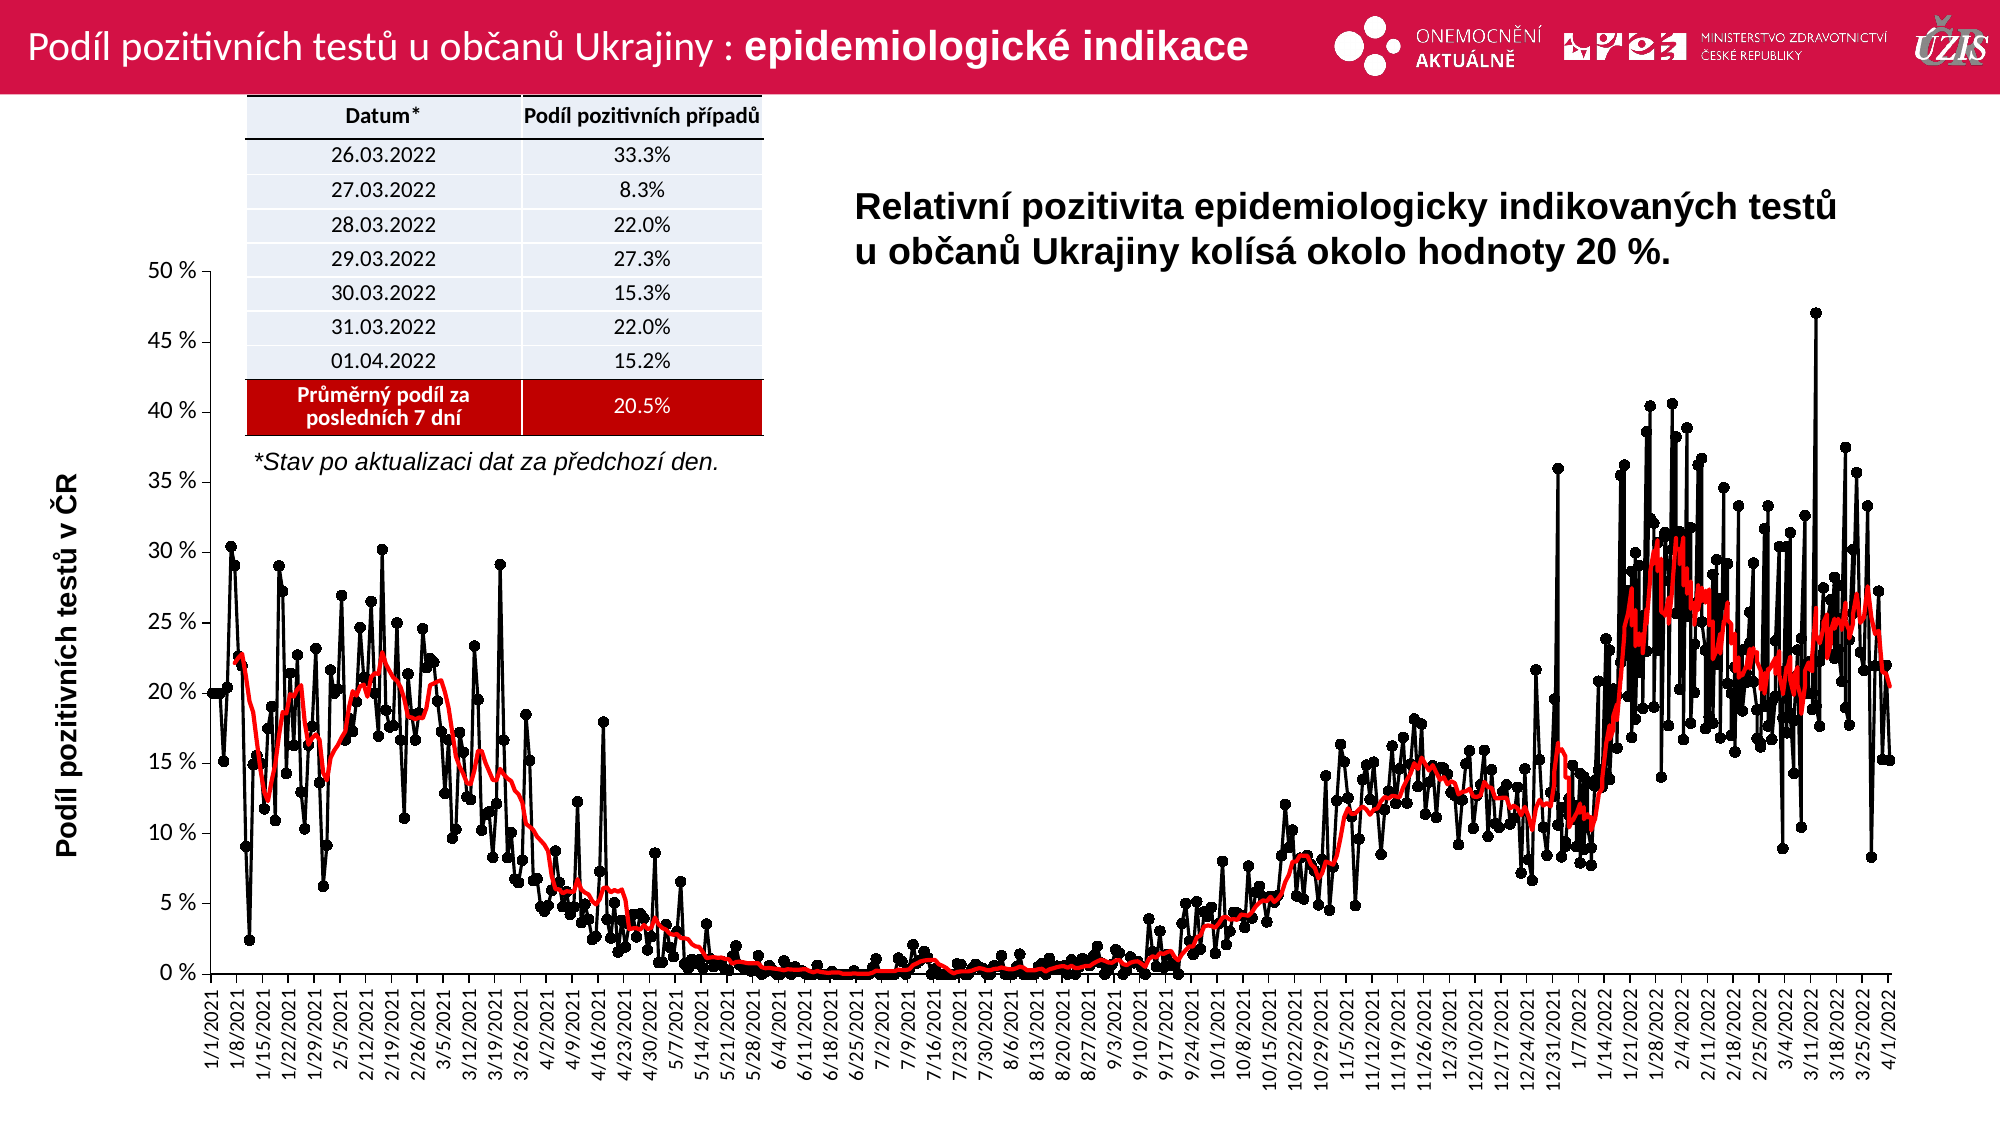

# Podíl pozitivních testů u občanů Ukrajiny : epidemiologické indikace
| Datum\* | Podíl pozitivních případů |
| --- | --- |
| 26.03.2022 | 33.3% |
| 27.03.2022 | 8.3% |
| 28.03.2022 | 22.0% |
| 29.03.2022 | 27.3% |
| 30.03.2022 | 15.3% |
| 31.03.2022 | 22.0% |
| 01.04.2022 | 15.2% |
| Průměrný podíl za posledních 7 dní | 20.5% |
Relativní pozitivita epidemiologicky indikovaných testů u občanů Ukrajiny kolísá okolo hodnoty 20 %.

### Chart

| Category |  |
|---|---|
| 44197 | 0.2 |
| 44198 | 0.2 |
| 44199 | 0.2 |
| 44200 | 0.151515151515 |
| 44201 | 0.204081632653 |
| 44202 | 0.304347826086 |
| 44203 | 0.290909090909 |
| 44204 | 0.226415094339 |
| 44205 | 0.219512195121 |
| 44206 | 0.090909090909 |
| 44207 | 0.024096385542 |
| 44208 | 0.149122807017 |
| 44209 | 0.155844155844 |
| 44210 | 0.15 |
| 44211 | 0.117647058823 |
| 44212 | 0.175 |
| 44213 | 0.190476190476 |
| 44214 | 0.109375 |
| 44215 | 0.290697674418 |
| 44216 | 0.272727272727 |
| 44217 | 0.142857142857 |
| 44218 | 0.214285714285 |
| 44219 | 0.162790697674 |
| 44220 | 0.227272727272 |
| 44221 | 0.129629629629 |
| 44222 | 0.103448275862 |
| 44223 | 0.16304347826 |
| 44224 | 0.176470588235 |
| 44225 | 0.231884057971 |
| 44226 | 0.136363636363 |
| 44227 | 0.0625 |
| 44228 | 0.091836734693 |
| 44229 | 0.21649484536 |
| 44230 | 0.2 |
| 44231 | 0.202898550724 |
| 44232 | 0.269662921348 |
| 44233 | 0.166666666666 |
| 44234 | 0.181818181818 |
| 44235 | 0.172727272727 |
| 44236 | 0.19387755102 |
| 44237 | 0.246913580246 |
| 44238 | 0.211111111111 |
| 44239 | 0.209523809523 |
| 44240 | 0.265306122448 |
| 44241 | 0.2 |
| 44242 | 0.169491525423 |
| 44243 | 0.302325581395 |
| 44244 | 0.187969924812 |
| 44245 | 0.175925925925 |
| 44246 | 0.176923076923 |
| 44247 | 0.25 |
| 44248 | 0.166666666666 |
| 44249 | 0.111111111111 |
| 44250 | 0.213740458015 |
| 44251 | 0.184931506849 |
| 44252 | 0.166666666666 |
| 44253 | 0.186046511627 |
| 44254 | 0.245901639344 |
| 44255 | 0.218181818181 |
| 44256 | 0.224852071005 |
| 44257 | 0.222222222222 |
| 44258 | 0.194444444444 |
| 44259 | 0.172566371681 |
| 44260 | 0.128712871287 |
| 44261 | 0.166666666666 |
| 44262 | 0.096774193548 |
| 44263 | 0.103202846975 |
| 44264 | 0.172106824925 |
| 44265 | 0.158054711246 |
| 44266 | 0.126315789473 |
| 44267 | 0.124277456647 |
| 44268 | 0.233644859813 |
| 44269 | 0.19540229885 |
| 44270 | 0.10242587601 |
| 44271 | 0.113756613756 |
| 44272 | 0.115501519756 |
| 44273 | 0.083129584352 |
| 44274 | 0.121405750798 |
| 44275 | 0.291666666666 |
| 44276 | 0.166666666666 |
| 44277 | 0.082901554404 |
| 44278 | 0.100817438692 |
| 44279 | 0.067692307692 |
| 44280 | 0.065217391304 |
| 44281 | 0.081168831168 |
| 44282 | 0.184782608695 |
| 44283 | 0.152173913043 |
| 44284 | 0.066502463054 |
| 44285 | 0.06798245614 |
| 44286 | 0.048048048048 |
| 44287 | 0.044883303411 |
| 44288 | 0.048951048951 |
| 44289 | 0.059701492537 |
| 44290 | 0.087719298245 |
| 44291 | 0.065420560747 |
| 44292 | 0.048092868988 |
| 44293 | 0.058685446009 |
| 44294 | 0.042654028436 |
| 44295 | 0.047794117647 |
| 44296 | 0.122807017543 |
| 44297 | 0.036585365853 |
| 44298 | 0.049886621315 |
| 44299 | 0.0390625 |
| 44300 | 0.024691358024 |
| 44301 | 0.026809651474 |
| 44302 | 0.073170731707 |
| 44303 | 0.179487179487 |
| 44304 | 0.038834951456 |
| 44305 | 0.025700934579 |
| 44306 | 0.050890585241 |
| 44307 | 0.015789473684 |
| 44308 | 0.038461538461 |
| 44309 | 0.019379844961 |
| 44310 | 0.035714285714 |
| 44311 | 0.042553191489 |
| 44312 | 0.026570048309 |
| 44313 | 0.043062200956 |
| 44314 | 0.03981264637 |
| 44315 | 0.017316017316 |
| 44316 | 0.026717557251 |
| 44317 | 0.086206896551 |
| 44318 | 0.008264462809 |
| 44319 | 0.008492569002 |
| 44320 | 0.035264483627 |
| 44321 | 0.019178082191 |
| 44322 | 0.0125 |
| 44323 | 0.030434782608 |
| 44324 | 0.065789473684 |
| 44325 | 0.007352941176 |
| 44326 | 0.00406504065 |
| 44327 | 0.010526315789 |
| 44328 | 0.007653061224 |
| 44329 | 0.010256410256 |
| 44330 | 0.004347826086 |
| 44331 | 0.035714285714 |
| 44332 | 0.010989010989 |
| 44333 | 0.005319148936 |
| 44334 | 0.0073800738 |
| 44335 | 0.009132420091 |
| 44336 | 0.003333333333 |
| 44337 | 0.002652519893 |
| 44338 | 0.012987012987 |
| 44339 | 0.020202020202 |
| 44340 | 0.006472491909 |
| 44341 | 0.004597701149 |
| 44342 | 0.004950495049 |
| 44343 | 0.002320185614 |
| 44344 | 0.003058103975 |
| 44345 | 0.013157894736 |
| 44346 | 0.0 |
| 44347 | 0.001721170395 |
| 44348 | 0.00606060606 |
| 44349 | 0.0025 |
| 44350 | 0.0 |
| 44351 | 0.0 |
| 44352 | 0.009523809523 |
| 44353 | 0.005154639175 |
| 44354 | 0.0 |
| 44355 | 0.005102040816 |
| 44356 | 0.002336448598 |
| 44357 | 0.002202643171 |
| 44358 | 0.0 |
| 44359 | 0.0 |
| 44360 | 0.0 |
| 44361 | 0.006423982869 |
| 44362 | 0.0 |
| 44363 | 0.0 |
| 44364 | 0.0 |
| 44365 | 0.001855287569 |
| 44366 | 0.0 |
| 44367 | 0.0 |
| 44368 | 0.0 |
| 44369 | 0.0 |
| 44370 | 0.0 |
| 44371 | 0.002331002331 |
| 44372 | 0.0 |
| 44373 | 0.0 |
| 44374 | 0.0 |
| 44375 | 0.0 |
| 44376 | 0.004629629629 |
| 44377 | 0.010869565217 |
| 44378 | 0.0 |
| 44379 | 0.0 |
| 44380 | 0.0 |
| 44381 | 0.0 |
| 44382 | 0.0 |
| 44383 | 0.011494252873 |
| 44384 | 0.009259259259 |
| 44385 | 0.0 |
| 44386 | 0.0036900369 |
| 44387 | 0.020979020979 |
| 44388 | 0.007936507936 |
| 44389 | 0.01 |
| 44390 | 0.016304347826 |
| 44391 | 0.011560693641 |
| 44392 | 0.0 |
| 44393 | 0.003861003861 |
| 44394 | 0.0 |
| 44395 | 0.0 |
| 44396 | 0.0 |
| 44397 | 0.0 |
| 44398 | 0.0 |
| 44399 | 0.007326007326 |
| 44400 | 0.006779661016 |
| 44401 | 0.0 |
| 44402 | 0.0 |
| 44403 | 0.004032258064 |
| 44404 | 0.007042253521 |
| 44405 | 0.005076142131 |
| 44406 | 0.004032258064 |
| 44407 | 0.0 |
| 44408 | 0.0 |
| 44409 | 0.00606060606 |
| 44410 | 0.005291005291 |
| 44411 | 0.013157894736 |
| 44412 | 0.0 |
| 44413 | 0.0 |
| 44414 | 0.0 |
| 44415 | 0.005128205128 |
| 44416 | 0.014285714285 |
| 44417 | 0.0 |
| 44418 | 0.0 |
| 44419 | 0.0 |
| 44420 | 0.0 |
| 44421 | 0.005376344086 |
| 44422 | 0.007633587786 |
| 44423 | 0.0 |
| 44424 | 0.011320754716 |
| 44425 | 0.004716981132 |
| 44426 | 0.005747126436 |
| 44427 | 0.004329004329 |
| 44428 | 0.006042296072 |
| 44429 | 0.0 |
| 44430 | 0.010204081632 |
| 44431 | 0.0 |
| 44432 | 0.005102040816 |
| 44433 | 0.011111111111 |
| 44434 | 0.008771929824 |
| 44435 | 0.005970149253 |
| 44436 | 0.013157894736 |
| 44437 | 0.019867549668 |
| 44438 | 0.008163265306 |
| 44439 | 0.0 |
| 44440 | 0.002747252747 |
| 44441 | 0.007058823529 |
| 44442 | 0.017467248908 |
| 44443 | 0.015037593984 |
| 44444 | 0.0 |
| 44445 | 0.0025 |
| 44446 | 0.012307692307 |
| 44447 | 0.008064516129 |
| 44448 | 0.009009009009 |
| 44449 | 0.004926108374 |
| 44450 | 0.0 |
| 44451 | 0.03937007874 |
| 44452 | 0.015957446808 |
| 44453 | 0.005319148936 |
| 44454 | 0.030674846625 |
| 44455 | 0.004784688995 |
| 44456 | 0.014018691588 |
| 44457 | 0.006329113924 |
| 44458 | 0.008 |
| 44459 | 0.0 |
| 44460 | 0.036231884057 |
| 44461 | 0.05035971223 |
| 44462 | 0.02358490566 |
| 44463 | 0.013888888888 |
| 44464 | 0.051612903225 |
| 44465 | 0.017857142857 |
| 44466 | 0.044334975369 |
| 44467 | 0.041322314049 |
| 44468 | 0.047619047619 |
| 44469 | 0.014760147601 |
| 44470 | 0.036036036036 |
| 44471 | 0.080357142857 |
| 44472 | 0.021052631578 |
| 44473 | 0.030612244897 |
| 44474 | 0.044117647058 |
| 44475 | 0.043478260869 |
| 44476 | 0.041666666666 |
| 44477 | 0.033333333333 |
| 44478 | 0.076923076923 |
| 44479 | 0.04 |
| 44480 | 0.058510638297 |
| 44481 | 0.0625 |
| 44482 | 0.055 |
| 44483 | 0.037209302325 |
| 44484 | 0.055350553505 |
| 44485 | 0.051282051282 |
| 44486 | 0.056 |
| 44487 | 0.084444444444 |
| 44488 | 0.120879120879 |
| 44489 | 0.090047393364 |
| 44490 | 0.102564102564 |
| 44491 | 0.055737704918 |
| 44492 | 0.082568807339 |
| 44493 | 0.053475935828 |
| 44494 | 0.084459459459 |
| 44495 | 0.078125 |
| 44496 | 0.073469387755 |
| 44497 | 0.04932735426 |
| 44498 | 0.081690140845 |
| 44499 | 0.141221374045 |
| 44500 | 0.045454545454 |
| 44501 | 0.076252723311 |
| 44502 | 0.123481781376 |
| 44503 | 0.163568773234 |
| 44504 | 0.151111111111 |
| 44505 | 0.125448028673 |
| 44506 | 0.112195121951 |
| 44507 | 0.048780487804 |
| 44508 | 0.096244131455 |
| 44509 | 0.138461538461 |
| 44510 | 0.148876404494 |
| 44511 | 0.124260355029 |
| 44512 | 0.150943396226 |
| 44513 | 0.118421052631 |
| 44514 | 0.085201793721 |
| 44515 | 0.117063492063 |
| 44516 | 0.130360205831 |
| 44517 | 0.162420382165 |
| 44518 | 0.121447028423 |
| 44519 | 0.146095717884 |
| 44520 | 0.168604651162 |
| 44521 | 0.121771217712 |
| 44522 | 0.149509803921 |
| 44523 | 0.181632653061 |
| 44524 | 0.133484162895 |
| 44525 | 0.178053830227 |
| 44526 | 0.113821138211 |
| 44527 | 0.136690647482 |
| 44528 | 0.148305084745 |
| 44529 | 0.111538461538 |
| 44530 | 0.146739130434 |
| 44531 | 0.146726862302 |
| 44532 | 0.142276422764 |
| 44533 | 0.129213483146 |
| 44534 | 0.127208480565 |
| 44535 | 0.092233009708 |
| 44536 | 0.123924268502 |
| 44537 | 0.14971209213 |
| 44538 | 0.15909090909 |
| 44539 | 0.103813559322 |
| 44540 | 0.127272727272 |
| 44541 | 0.13492063492 |
| 44542 | 0.159420289855 |
| 44543 | 0.098073555166 |
| 44544 | 0.145454545454 |
| 44545 | 0.107142857142 |
| 44546 | 0.104325699745 |
| 44547 | 0.12987012987 |
| 44548 | 0.134782608695 |
| 44549 | 0.106918238993 |
| 44550 | 0.111111111111 |
| 44551 | 0.133116883116 |
| 44552 | 0.072033898305 |
| 44553 | 0.146153846153 |
| 44554 | 0.081632653061 |
| 44555 | 0.066666666666 |
| 44556 | 0.216666666666 |
| 44557 | 0.152631578947 |
| 44558 | 0.104545454545 |
| 44559 | 0.084615384615 |
| 44560 | 0.129411764705 |
| 44561 | 0.195876288659 |
| 44562 | 0.36 |
| 44563 | 0.118644067796 |
| 44564 | 0.094224924012 |
| 44565 | 0.125 |
| 44566 | 0.148717948717 |
| 44567 | 0.12 |
| 44568 | 0.142857142857 |
| 44569 | 0.140495867768 |
| 44570 | 0.135922330097 |
| 44571 | 0.089912280701 |
| 44572 | 0.137741046831 |
| 44573 | 0.208588957055 |
| 44574 | 0.133333333333 |
| 44575 | 0.238709677419 |
| 44576 | 0.230769230769 |
| 44577 | 0.192513368983 |
| 44578 | 0.198347107438 |
| 44579 | 0.355140186915 |
| 44580 | 0.362397820163 |
| 44581 | 0.272959183673 |
| 44582 | 0.286863270777 |
| 44583 | 0.3 |
| 44584 | 0.290909090909 |
| 44585 | 0.255033557046 |
| 44586 | 0.386029411764 |
| 44587 | 0.404395604395 |
| 44588 | 0.321100917431 |
| 44589 | 0.307106598984 |
| 44590 | 0.292452830188 |
| 44591 | 0.311475409836 |
| 44592 | 0.28 |
| 44593 | 0.406175771971 |
| 44594 | 0.382352941176 |
| 44595 | 0.314903846153 |
| 44596 | 0.310897435897 |
| 44597 | 0.388888888888 |
| 44598 | 0.317757009345 |
| 44599 | 0.23488372093 |
| 44600 | 0.3625 |
| 44601 | 0.367256637168 |
| 44602 | 0.2304964539 |
| 44603 | 0.266968325791 |
| 44604 | 0.284615384615 |
| 44605 | 0.295081967213 |
| 44606 | 0.267515923566 |
| 44607 | 0.346303501945 |
| 44608 | 0.292207792207 |
| 44609 | 0.2 |
| 44610 | 0.218543046357 |
| 44611 | 0.333333333333 |
| 44612 | 0.230769230769 |
| 44613 | 0.214285714285 |
| 44614 | 0.257731958762 |
| 44615 | 0.292682926829 |
| 44616 | 0.188118811881 |
| 44617 | 0.161764705882 |
| 44618 | 0.317073170731 |
| 44619 | 0.333333333333 |
| 44620 | 0.19387755102 |
| 44621 | 0.197916666666 |
| 44622 | 0.304347826086 |
| 44623 | 0.089285714285 |
| 44624 | 0.304347826086 |
| 44625 | 0.314285714285 |
| 44626 | 0.142857142857 |
| 44627 | 0.230769230769 |
| 44628 | 0.10465116279 |
| 44629 | 0.326530612244 |
| 44630 | 0.222222222222 |
| 44631 | 0.2 |
| 44632 | 0.470588235294 |
| 44633 | 0.176470588235 |
| 44634 | 0.275 |
| 44635 | 0.22891566265 |
| 44636 | 0.266666666666 |
| 44637 | 0.282608695652 |
| 44638 | 0.27659574468 |
| 44639 | 0.208333333333 |
| 44640 | 0.375 |
| 44641 | 0.177419354838 |
| 44642 | 0.302325581395 |
| 44643 | 0.357142857142 |
| 44644 | 0.229166666666 |
| 44645 | 0.216216216216 |
| 44646 | 0.333333333333 |
| 44647 | 0.083333333333 |
| 44648 | 0.219512195121 |
| 44649 | 0.272727272727 |
| 44650 | 0.152777777777 |
| 44651 | 0.22 |
| 44652 | 0.152173913043 |
| 44561 | 0.126864788065 |
| 44562 | 0.106141199226 |
| 44563 | 0.083509108341 |
| 44564 | 0.091005458072 |
| 44565 | 0.112796741115 |
| 44566 | 0.110334334005 |
| 44567 | 0.090709087832 |
| 44568 | 0.079204153189 |
| 44569 | 0.088737681839 |
| 44570 | 0.104473131191 |
| 44571 | 0.077467641853 |
| 44572 | 0.133866458617 |
| 44573 | 0.145490123489 |
| 44574 | 0.140575781993 |
| 44575 | 0.142811412962 |
| 44576 | 0.138667468792 |
| 44577 | 0.202950854474 |
| 44578 | 0.160911142499 |
| 44579 | 0.222082810539 |
| 44580 | 0.226833054693 |
| 44581 | 0.197804706708 |
| 44582 | 0.168490818436 |
| 44583 | 0.181598279878 |
| 44584 | 0.214566345441 |
| 44585 | 0.189262067115 |
| 44586 | 0.229834992317 |
| 44587 | 0.32443220314 |
| 44588 | 0.190178791883 |
| 44589 | 0.230581409086 |
| 44590 | 0.140345839059 |
| 44591 | 0.314392924149 |
| 44592 | 0.176951868349 |
| 44593 | 0.302314361724 |
| 44594 | 0.256928367152 |
| 44595 | 0.202729731027 |
| 44596 | 0.166889161495 |
| 44597 | 0.254806935834 |
| 44598 | 0.17867352773 |
| 44599 | 0.200461840874 |
| 44600 | 0.264981978863 |
| 44601 | 0.250801813758 |
| 44602 | 0.174673845516 |
| 44603 | 0.183283681821 |
| 44604 | 0.178830227743 |
| 44605 | 0.220448399197 |
| 44606 | 0.168178993163 |
| 44607 | 0.263677919423 |
| 44608 | 0.206870705808 |
| 44609 | 0.17000190585 |
| 44610 | 0.15814995925 |
| 44611 | 0.190282131661 |
| 44612 | 0.187367228437 |
| 44613 | 0.207564575645 |
| 44614 | 0.235707653534 |
| 44615 | 0.208101543524 |
| 44616 | 0.167818654775 |
| 44617 | 0.16430437881 |
| 44618 | 0.190365190365 |
| 44619 | 0.17665549036 |
| 44620 | 0.16693318501 |
| 44621 | 0.237282106012 |
| 44622 | 0.215950787826 |
| 44623 | 0.182495529505 |
| 44624 | 0.171810514982 |
| 44625 | 0.185859236592 |
| 44626 | 0.180606747944 |
| 44627 | 0.212985865724 |
| 44628 | 0.239205702647 |
| 44629 | 0.217928902627 |
| 44630 | 0.199715784871 |
| 44631 | 0.188452037875 |
| 44632 | 0.190955728671 |
| 44633 | 0.22278566599 |
| 44634 | 0.228677258992 |
| 44635 | 0.250940889971 |
| 44636 | 0.238527352864 |
| 44637 | 0.22485128883 |
| 44638 | 0.231297522688 |
| 44639 | 0.253403391449 |
| 44640 | 0.189655172413 |
| 44641 | 0.23811999584 |
| 44642 | 0.256937911571 |
*Stav po aktualizaci dat za předchozí den.
Podíl pozitivních testů v ČR